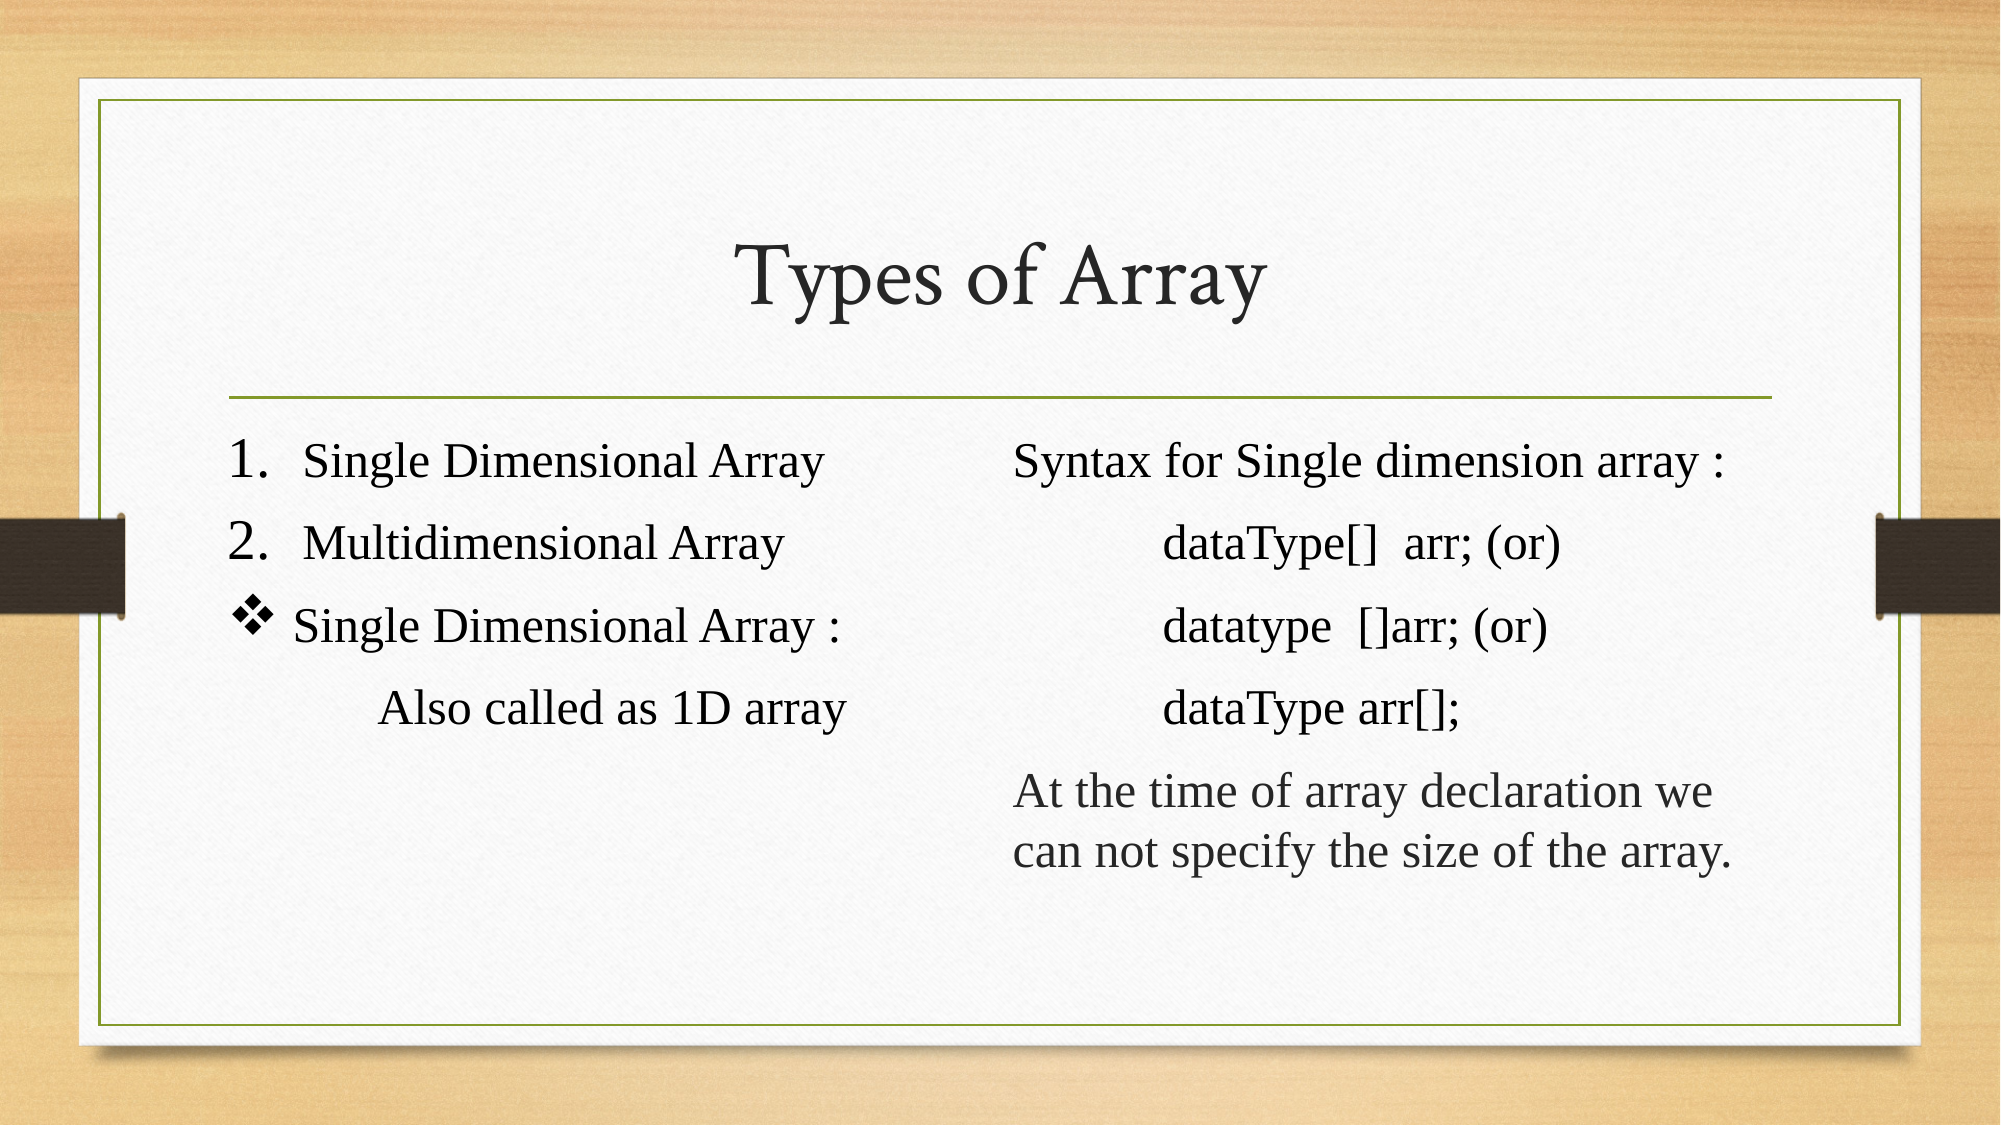

# Types of Array
Single Dimensional Array
Multidimensional Array
 Single Dimensional Array :
	Also called as 1D array

Syntax for Single dimension array :
	dataType[]  arr; (or)
	datatype  []arr; (or)
	dataType arr[];
At the time of array declaration we can not specify the size of the array.